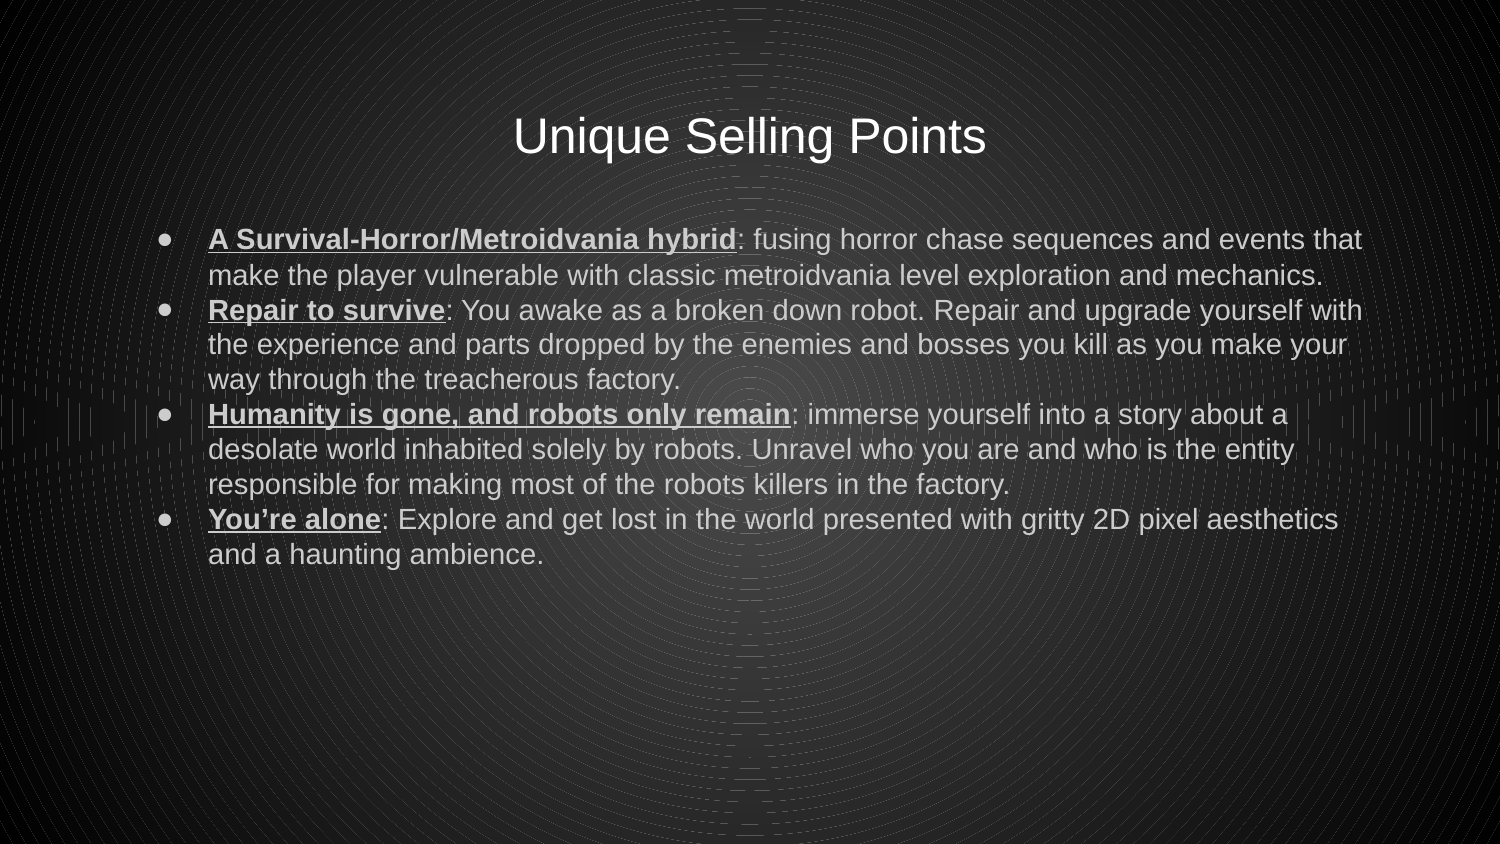

# Unique Selling Points
A Survival-Horror/Metroidvania hybrid: fusing horror chase sequences and events that make the player vulnerable with classic metroidvania level exploration and mechanics.
Repair to survive: You awake as a broken down robot. Repair and upgrade yourself with the experience and parts dropped by the enemies and bosses you kill as you make your way through the treacherous factory.
Humanity is gone, and robots only remain: immerse yourself into a story about a desolate world inhabited solely by robots. Unravel who you are and who is the entity responsible for making most of the robots killers in the factory.
You’re alone: Explore and get lost in the world presented with gritty 2D pixel aesthetics and a haunting ambience.